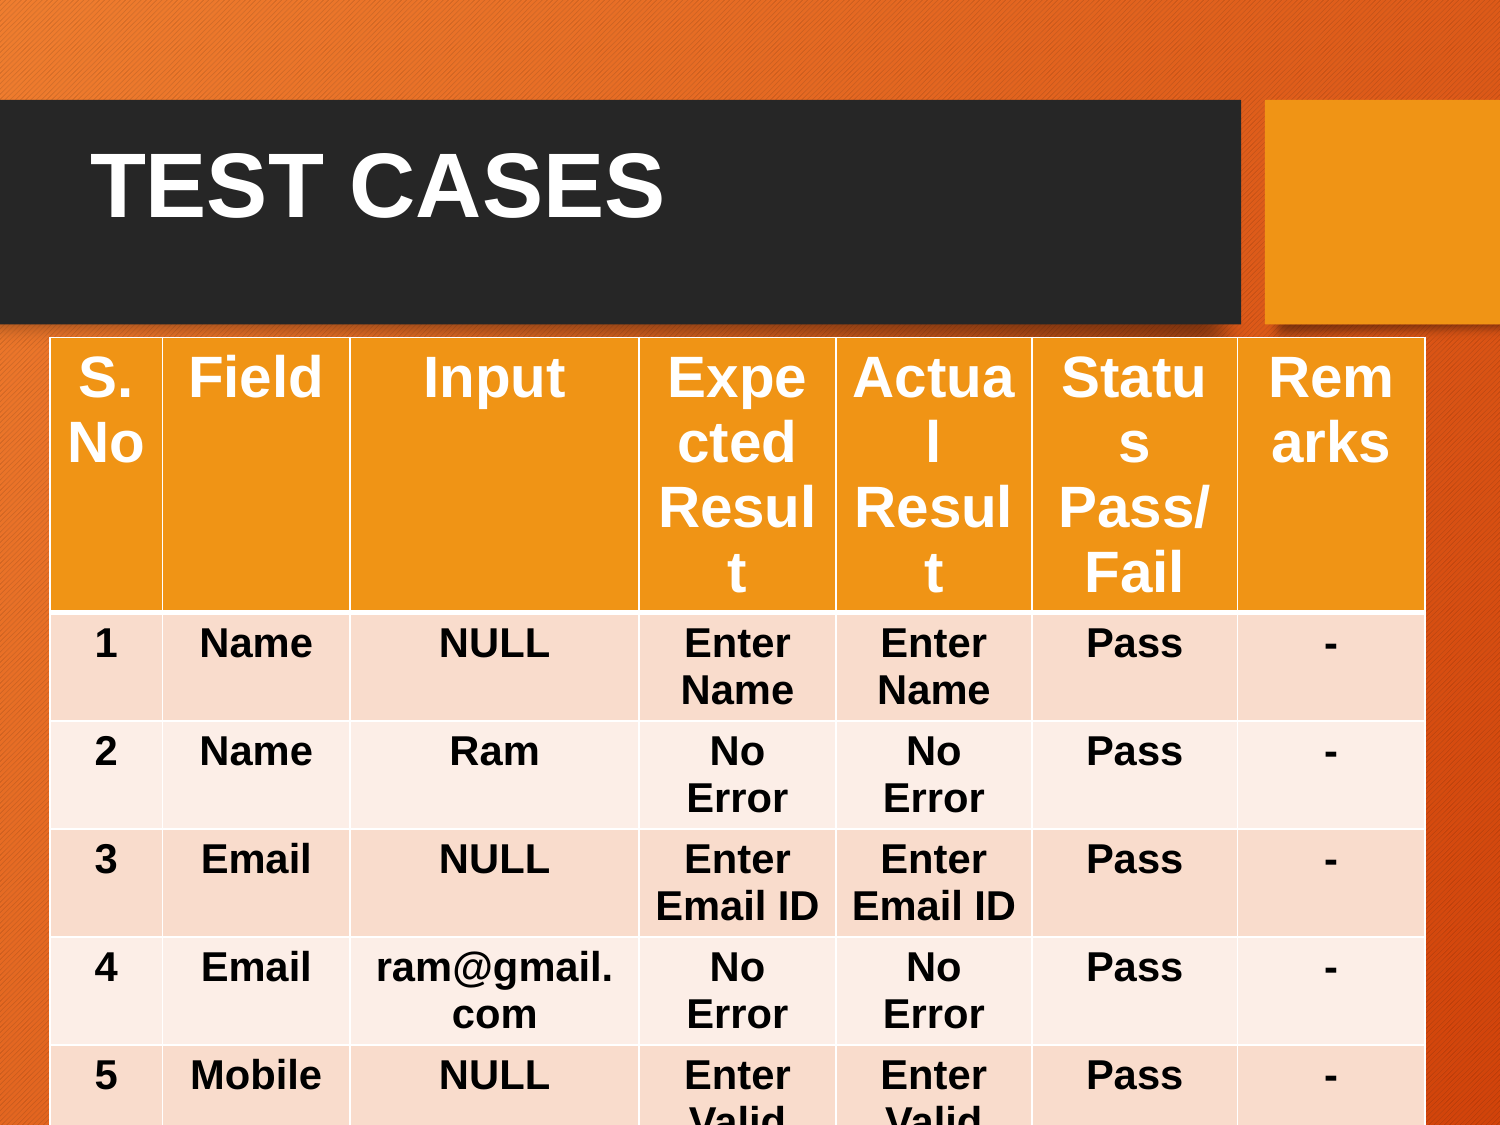

# TEST CASES
| S.No | Field | Input | Expected Result | Actual Result | Status Pass/Fail | Remarks |
| --- | --- | --- | --- | --- | --- | --- |
| 1 | Name | NULL | Enter Name | Enter Name | Pass | - |
| 2 | Name | Ram | No Error | No Error | Pass | - |
| 3 | Email | NULL | Enter Email ID | Enter Email ID | Pass | - |
| 4 | Email | ram@gmail.com | No Error | No Error | Pass | - |
| 5 | Mobile | NULL | Enter Valid Number | Enter Valid Number | Pass | - |
| 6 | Mobile | Asdf | Enter Valid Number | Enter Valid Number | Pass | - |
| 7 | Mobile | 9923667788 | No Error | No Error | Pass | - |